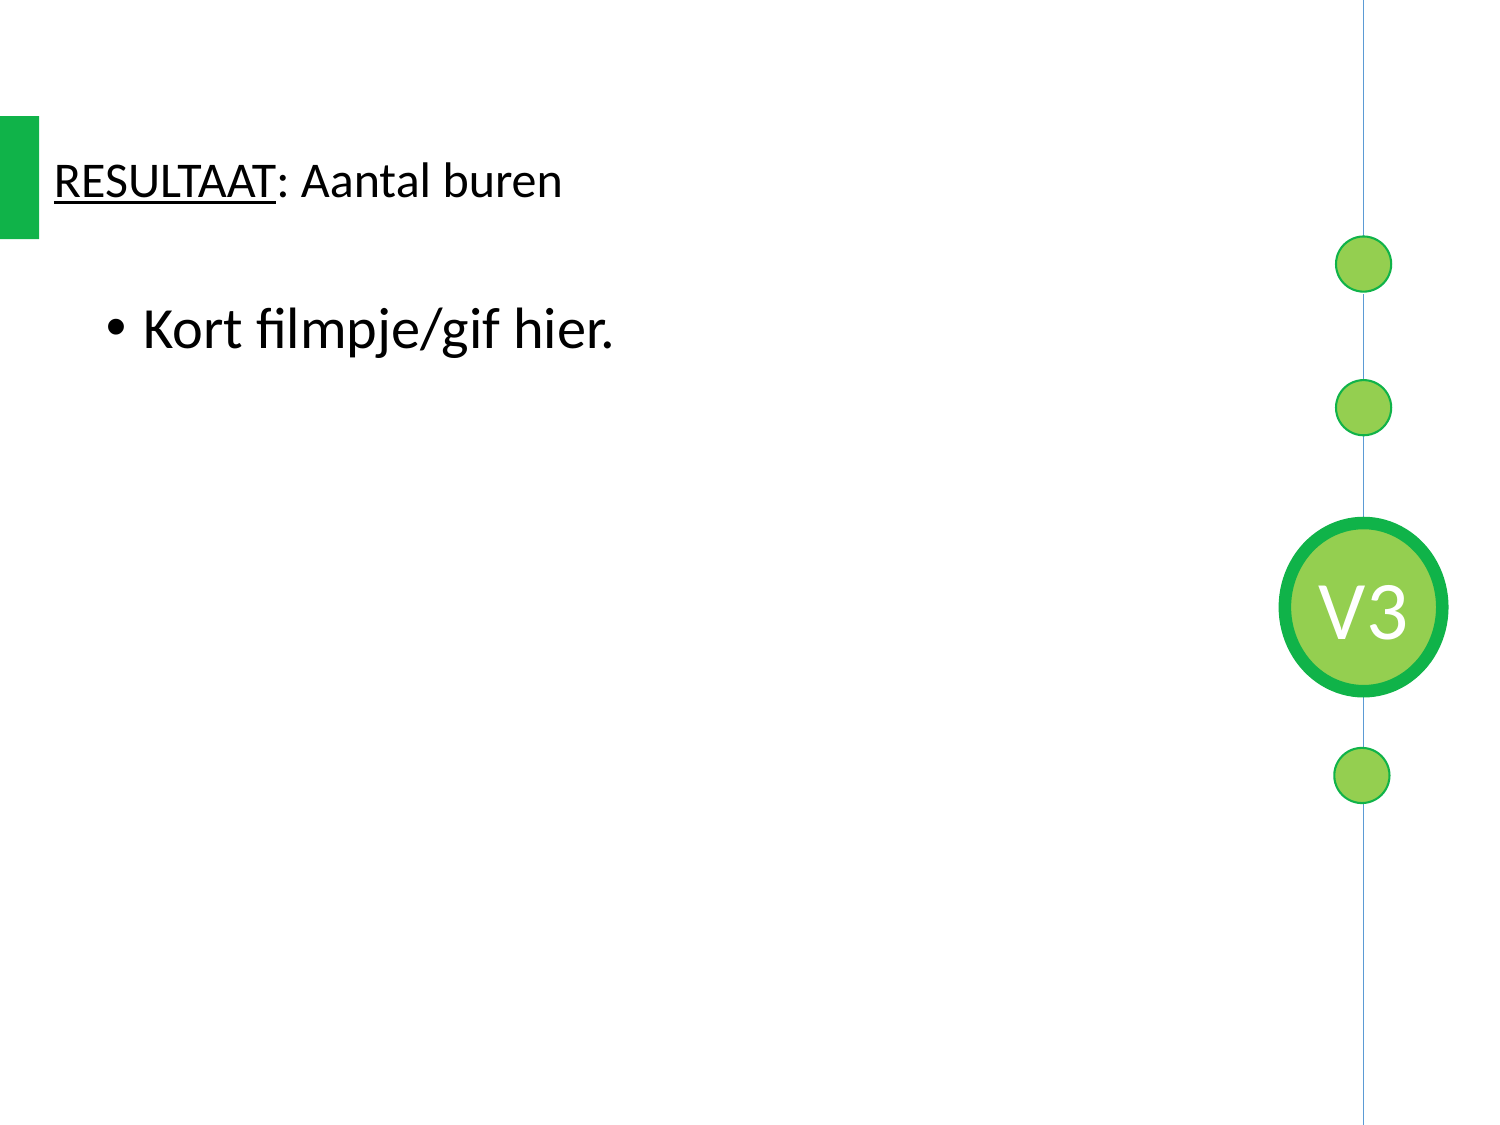

RESULTAAT: Aantal buren

Kort filmpje/gif hier.

1

V3